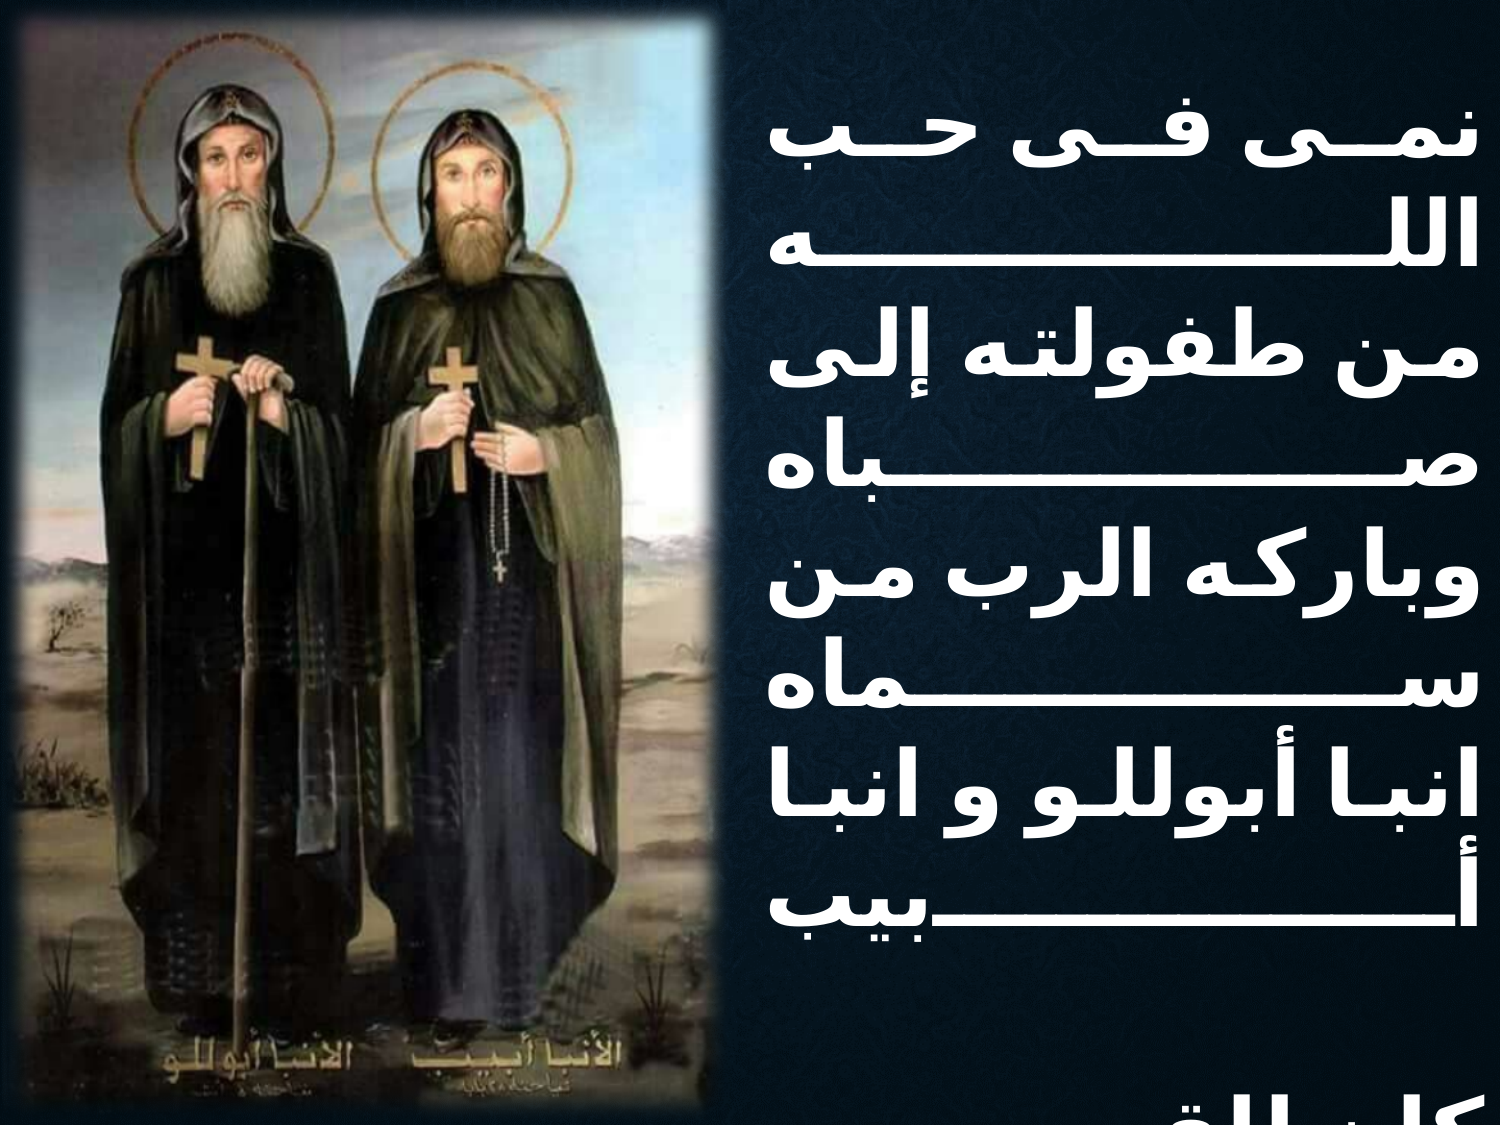

نمى فى حب الله
من طفولته إلى صباه
وباركه الرب من سماه
انبا أبوللو و انبا أبيب
كان للقديس صديق
فى الضيقة خير رفيق
انبا أبيب الصديق
انبا أبوللو و انبا أبيب